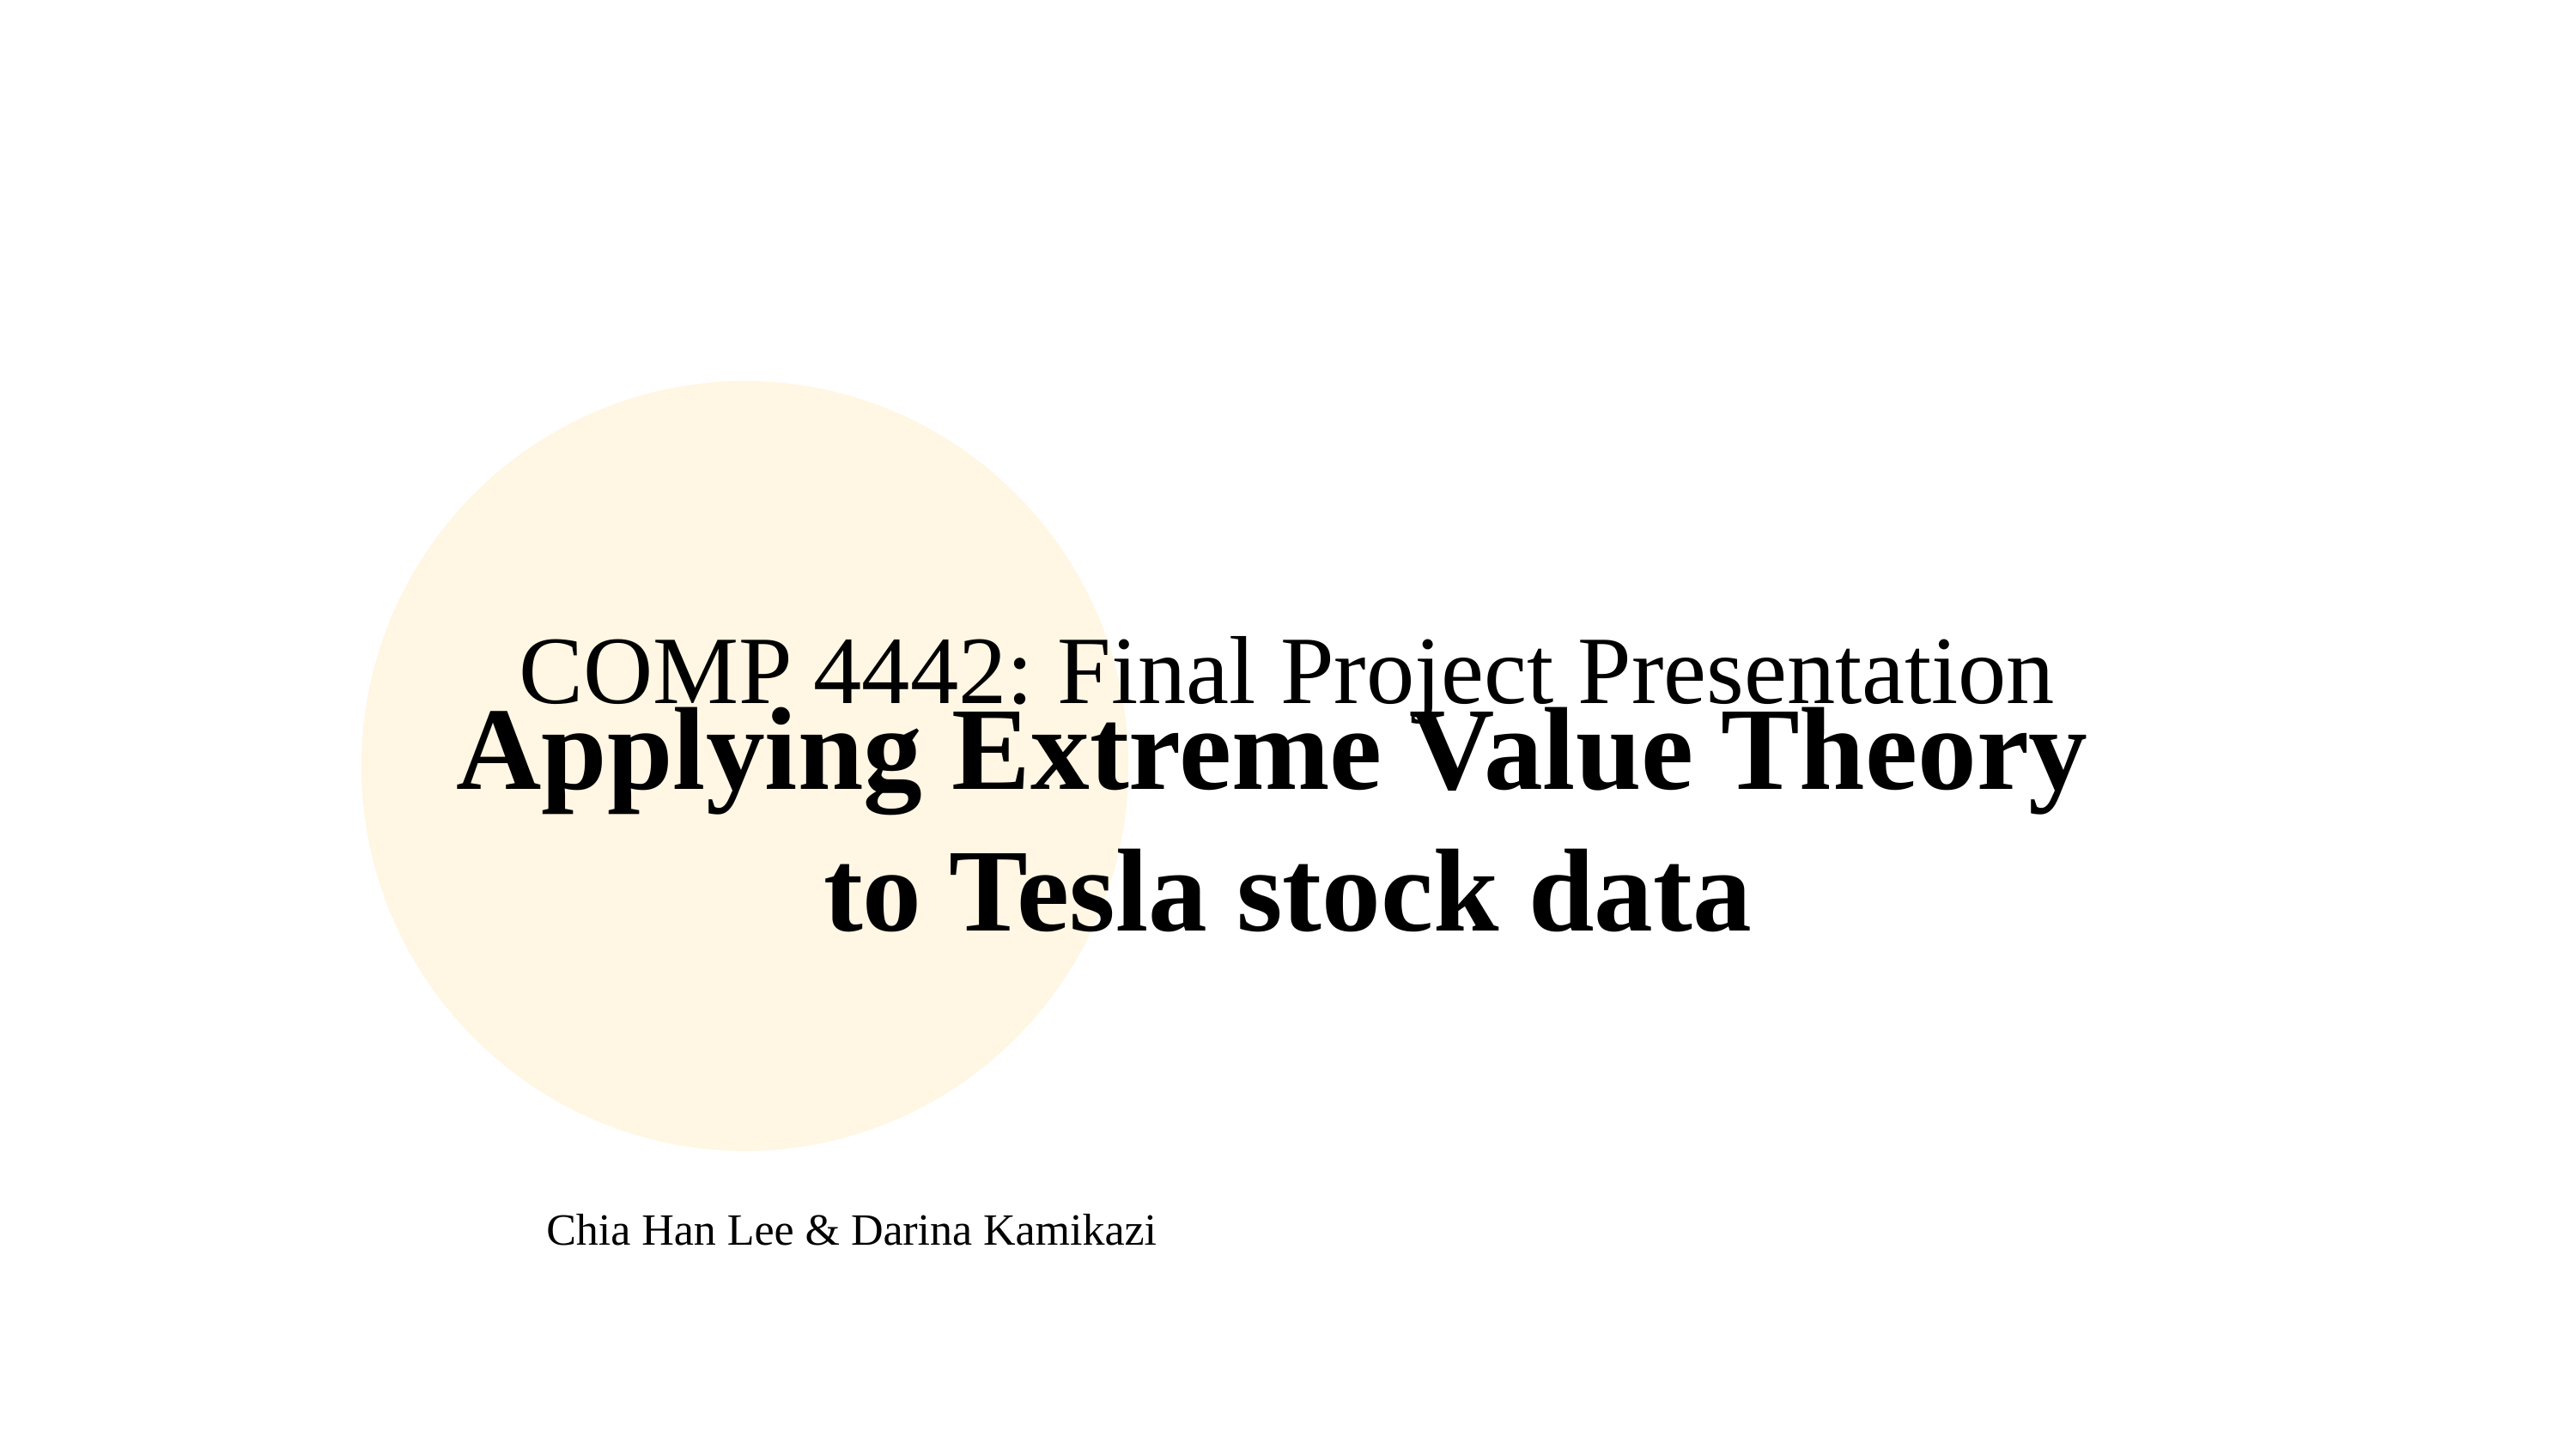

COMP 4442: Final Project Presentation
Applying Extreme Value Theory
to Tesla stock data
Chia Han Lee & Darina Kamikazi